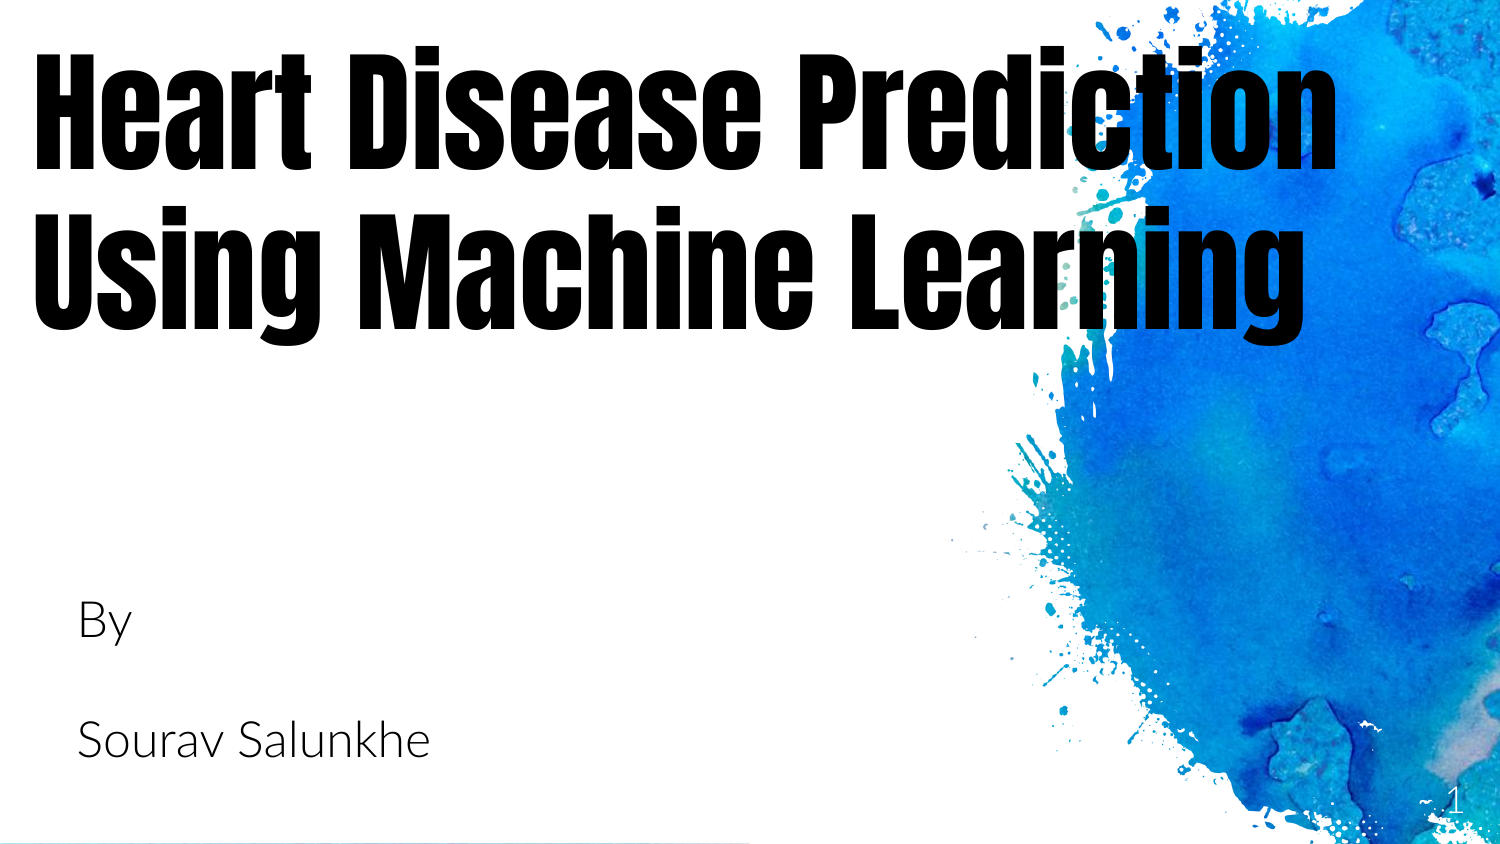

# Heart Disease Prediction Using Machine Learning
By

Sourav Salunkhe
1